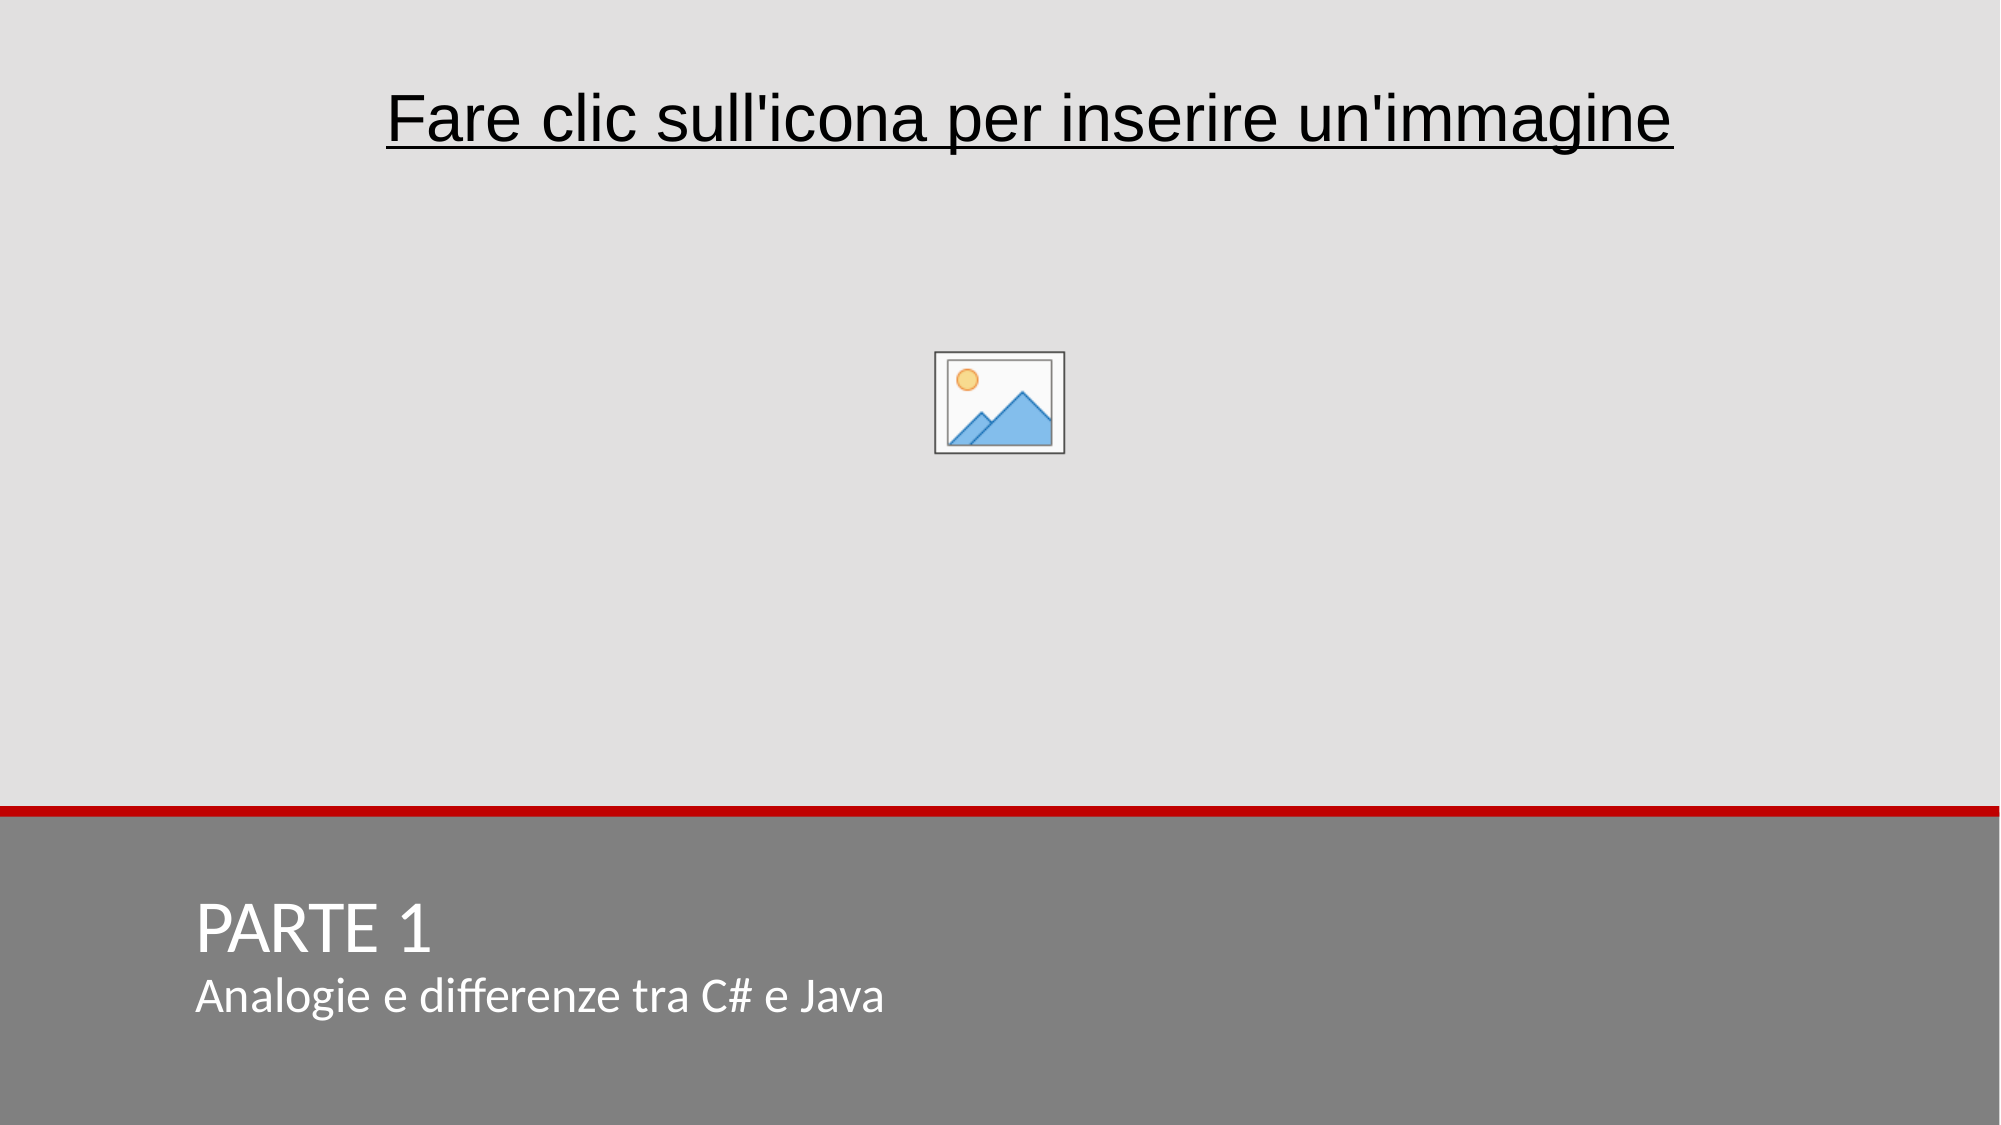

# PARTE 1
Analogie e differenze tra C# e Java